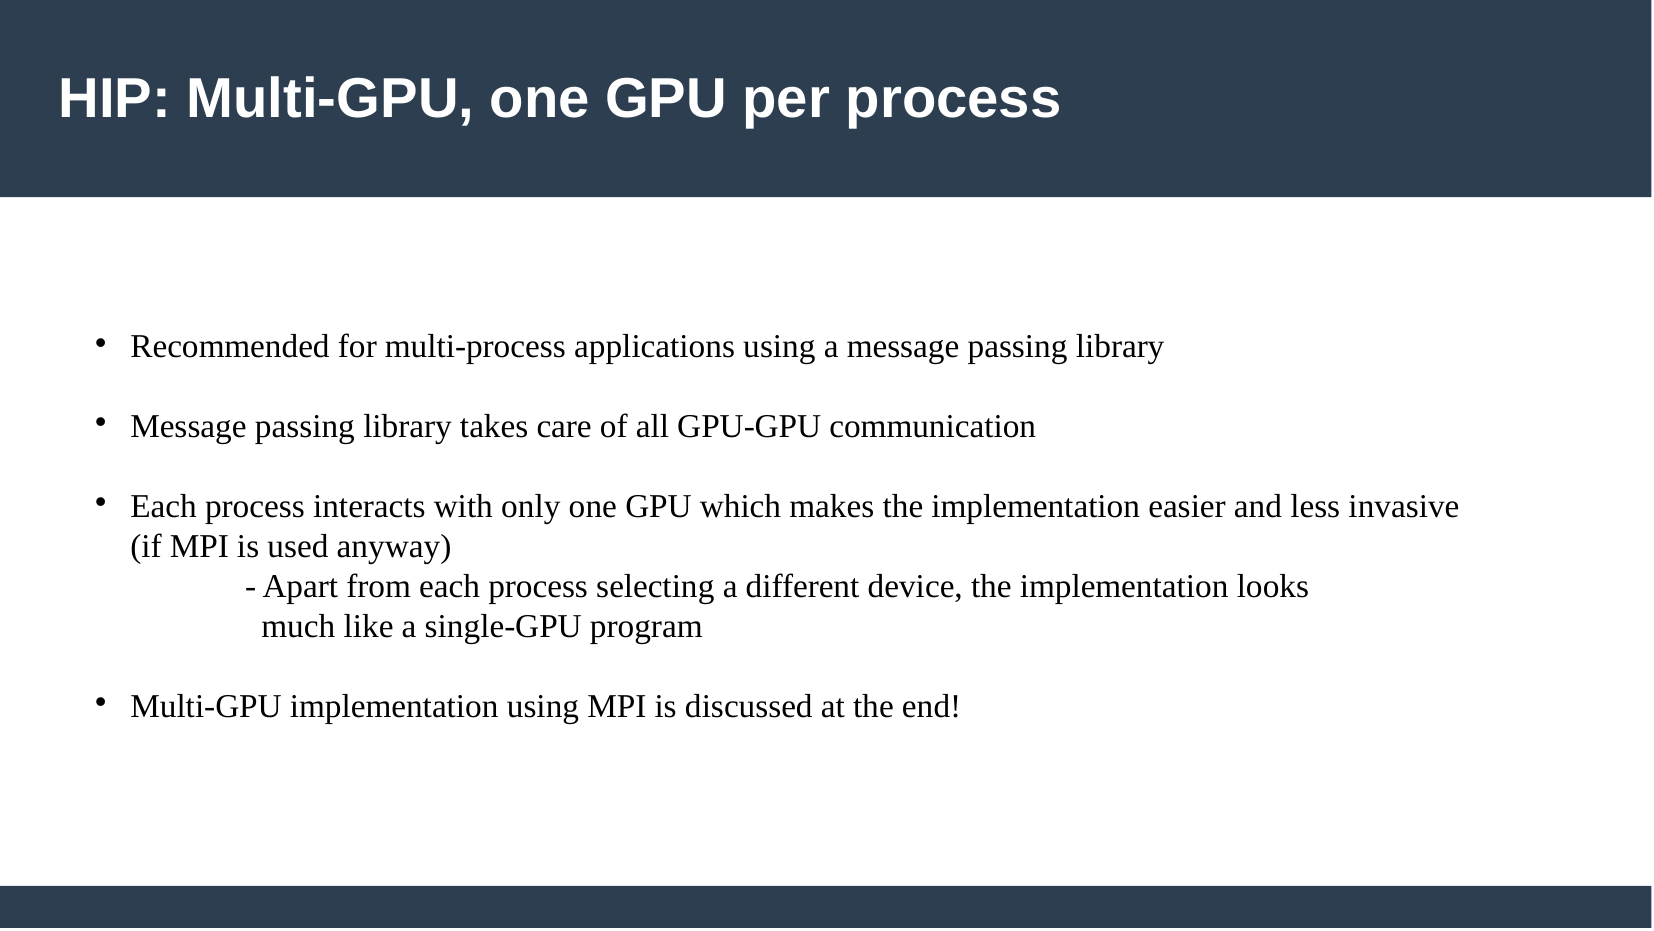

HIP: Multi-GPU, one GPU per process
Recommended for multi-process applications using a message passing library

Message passing library takes care of all GPU-GPU communication

Each process interacts with only one GPU which makes the implementation easier and less invasive (if MPI is used anyway)
	- Apart from each process selecting a different device, the implementation looks
	  much like a single-GPU program

Multi-GPU implementation using MPI is discussed at the end!